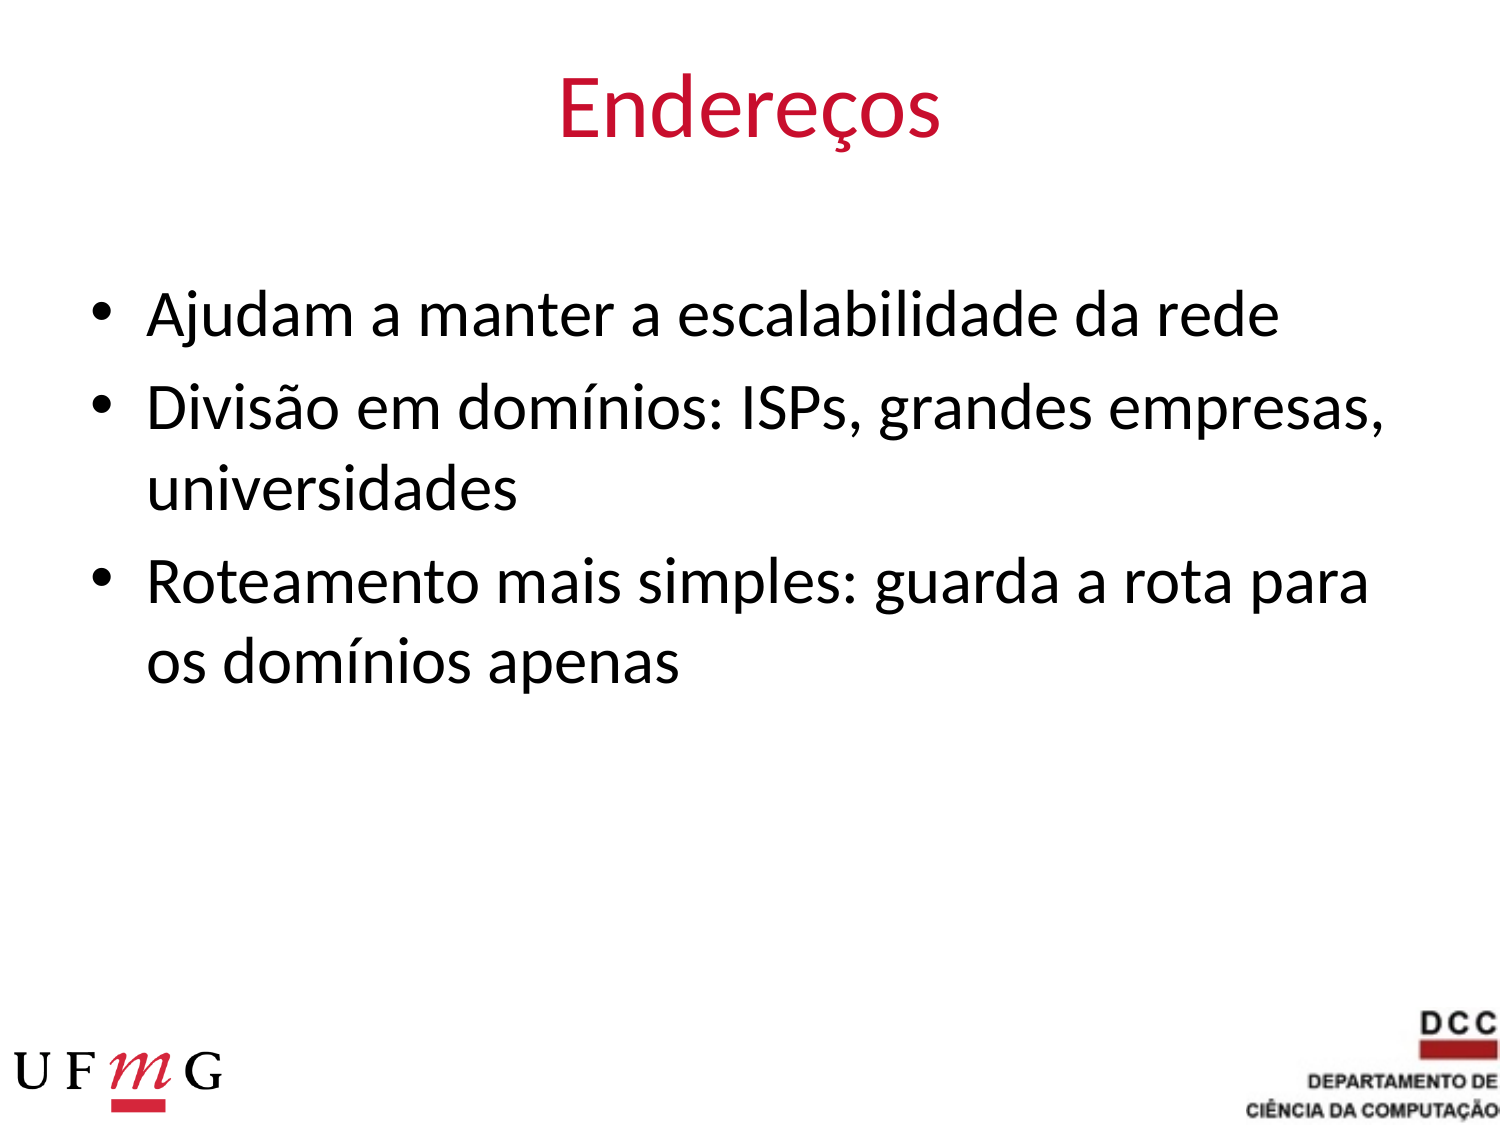

# Endereços
Ajudam a manter a escalabilidade da rede
Divisão em domínios: ISPs, grandes empresas, universidades
Roteamento mais simples: guarda a rota para os domínios apenas